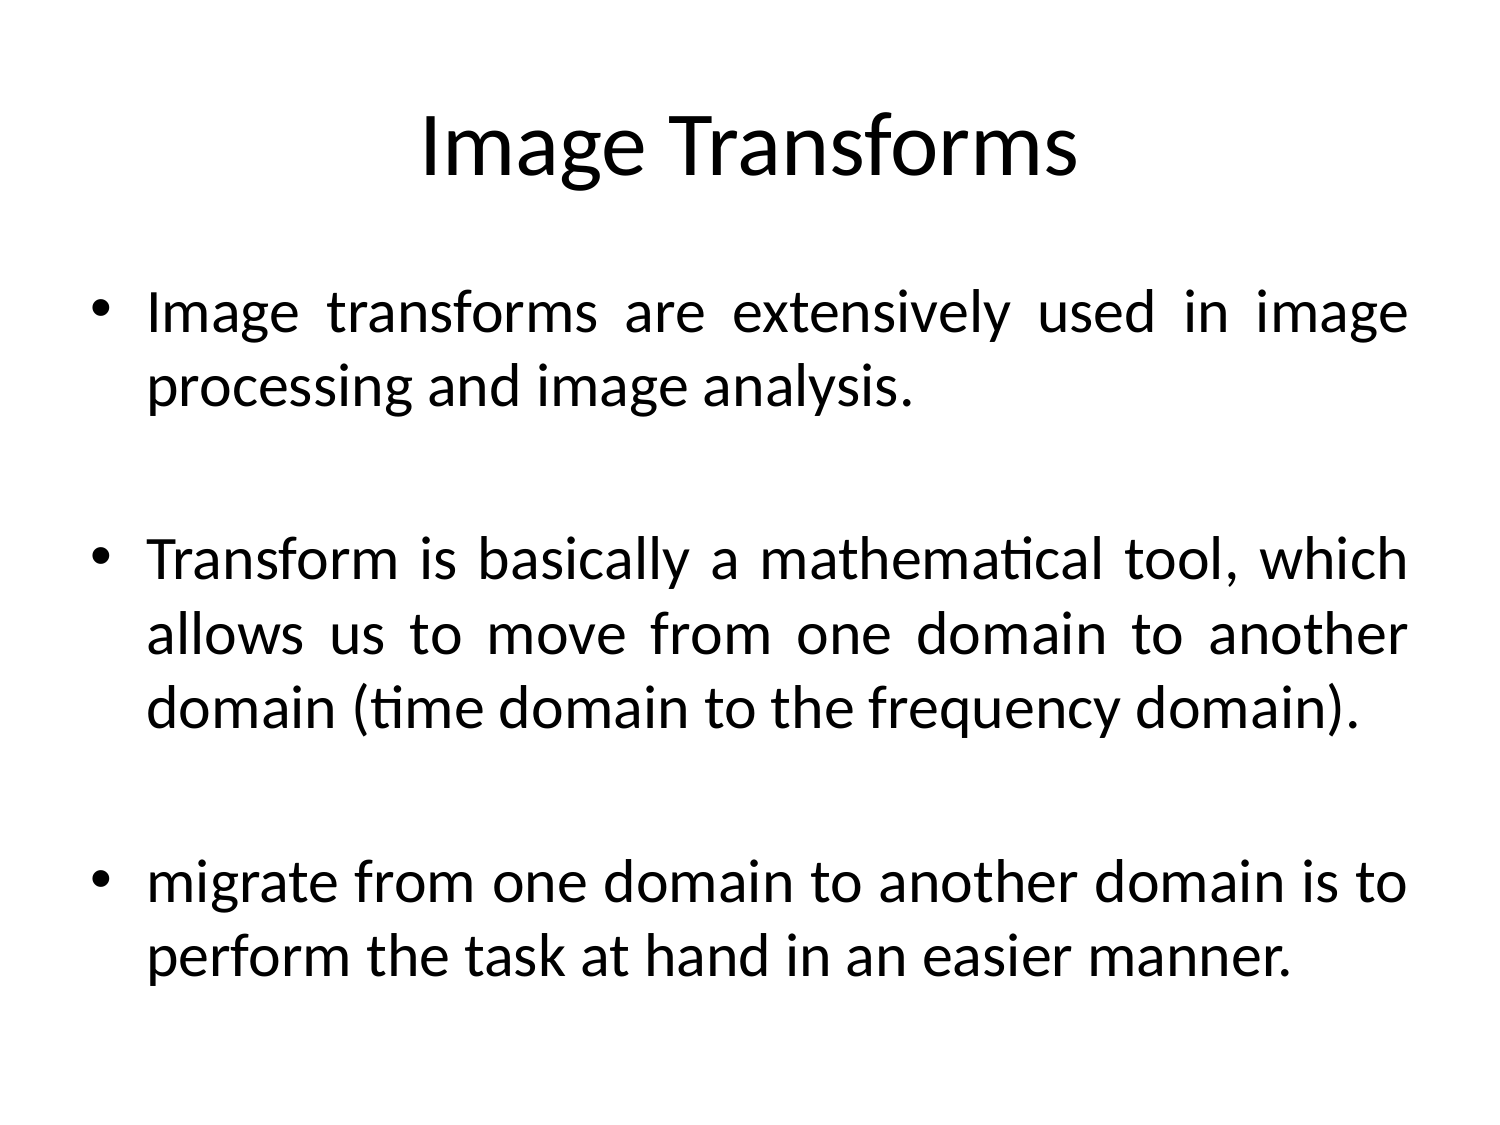

# Image Transforms
Image transforms are extensively used in image processing and image analysis.

Transform is basically a mathematical tool, which allows us to move from one domain to another domain (time domain to the frequency domain).

migrate from one domain to another domain is to perform the task at hand in an easier manner.